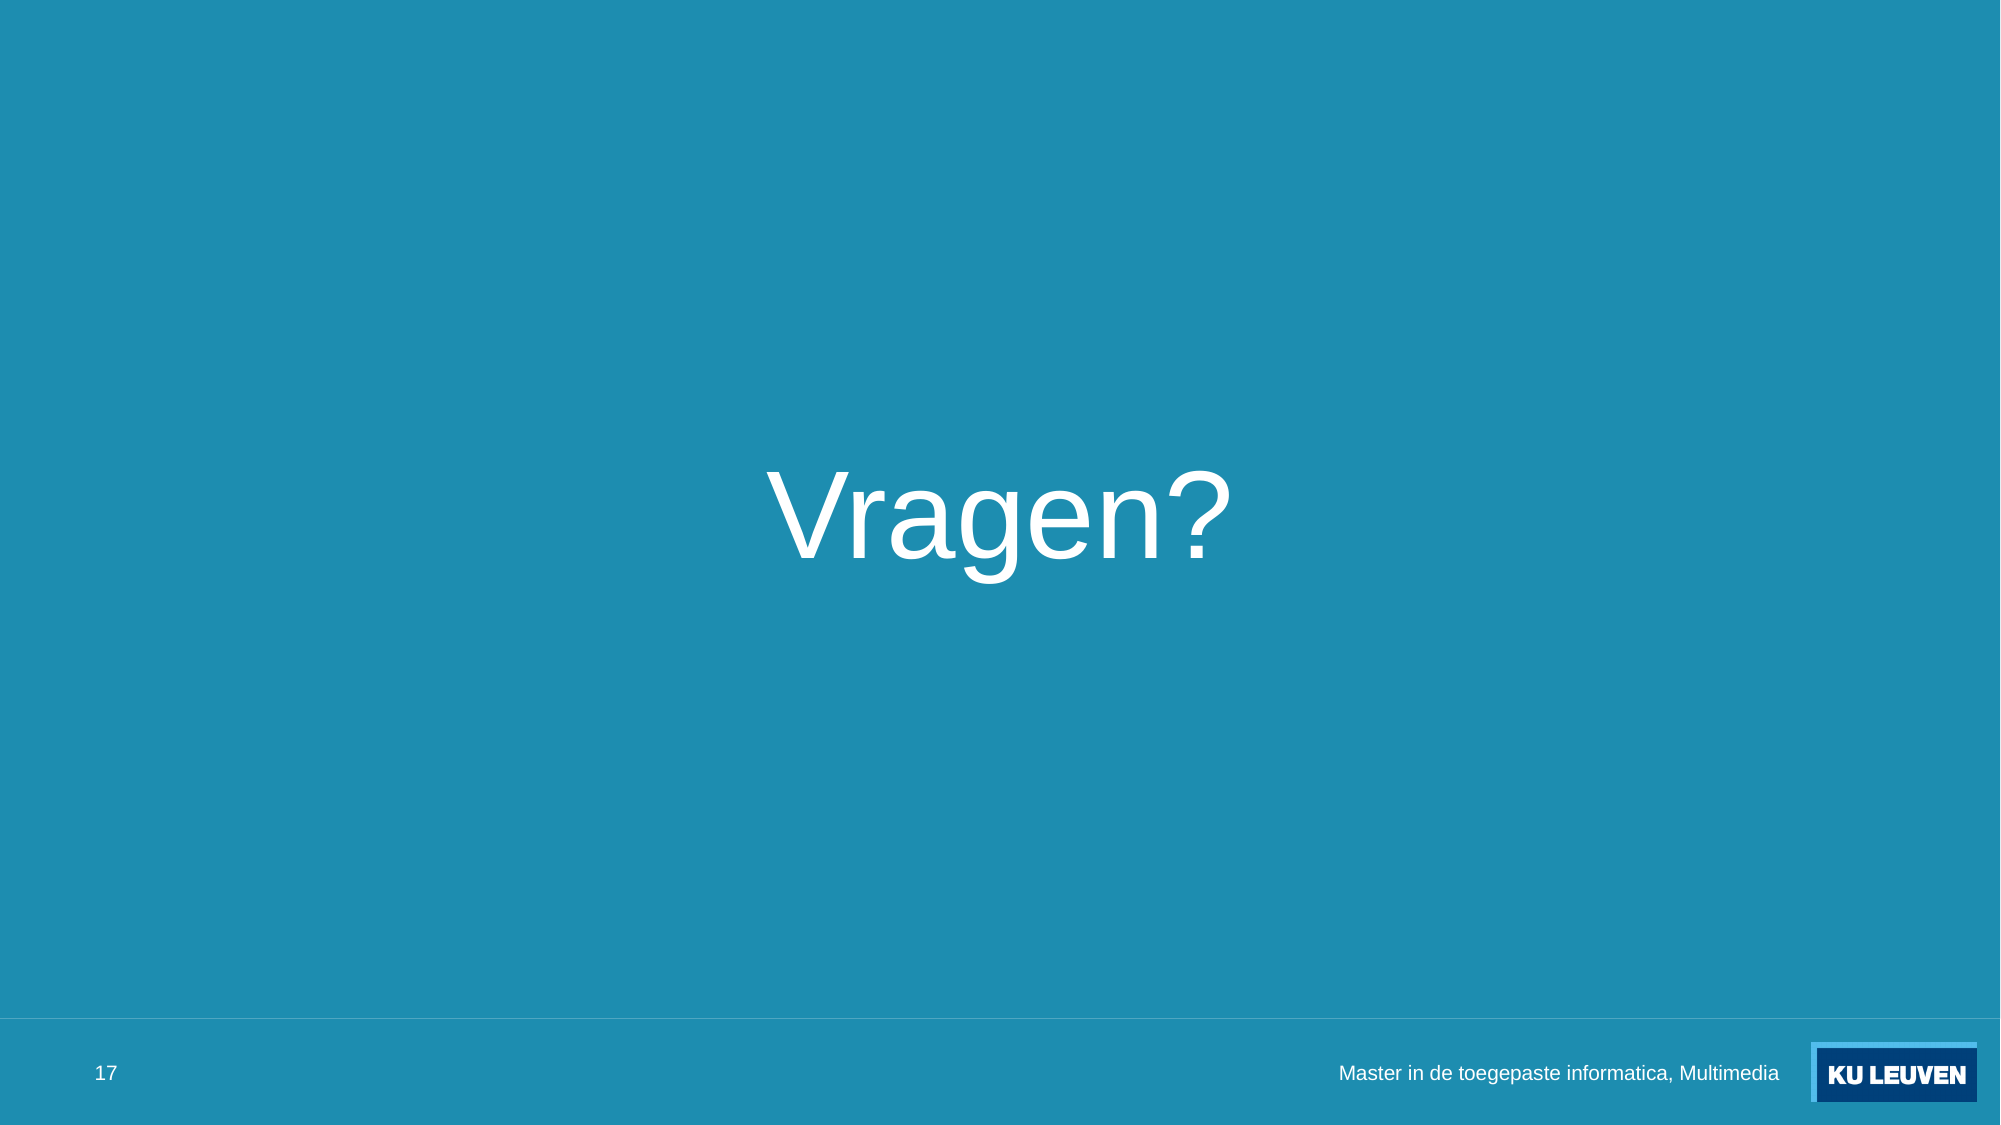

# Vragen?
17
Master in de toegepaste informatica, Multimedia